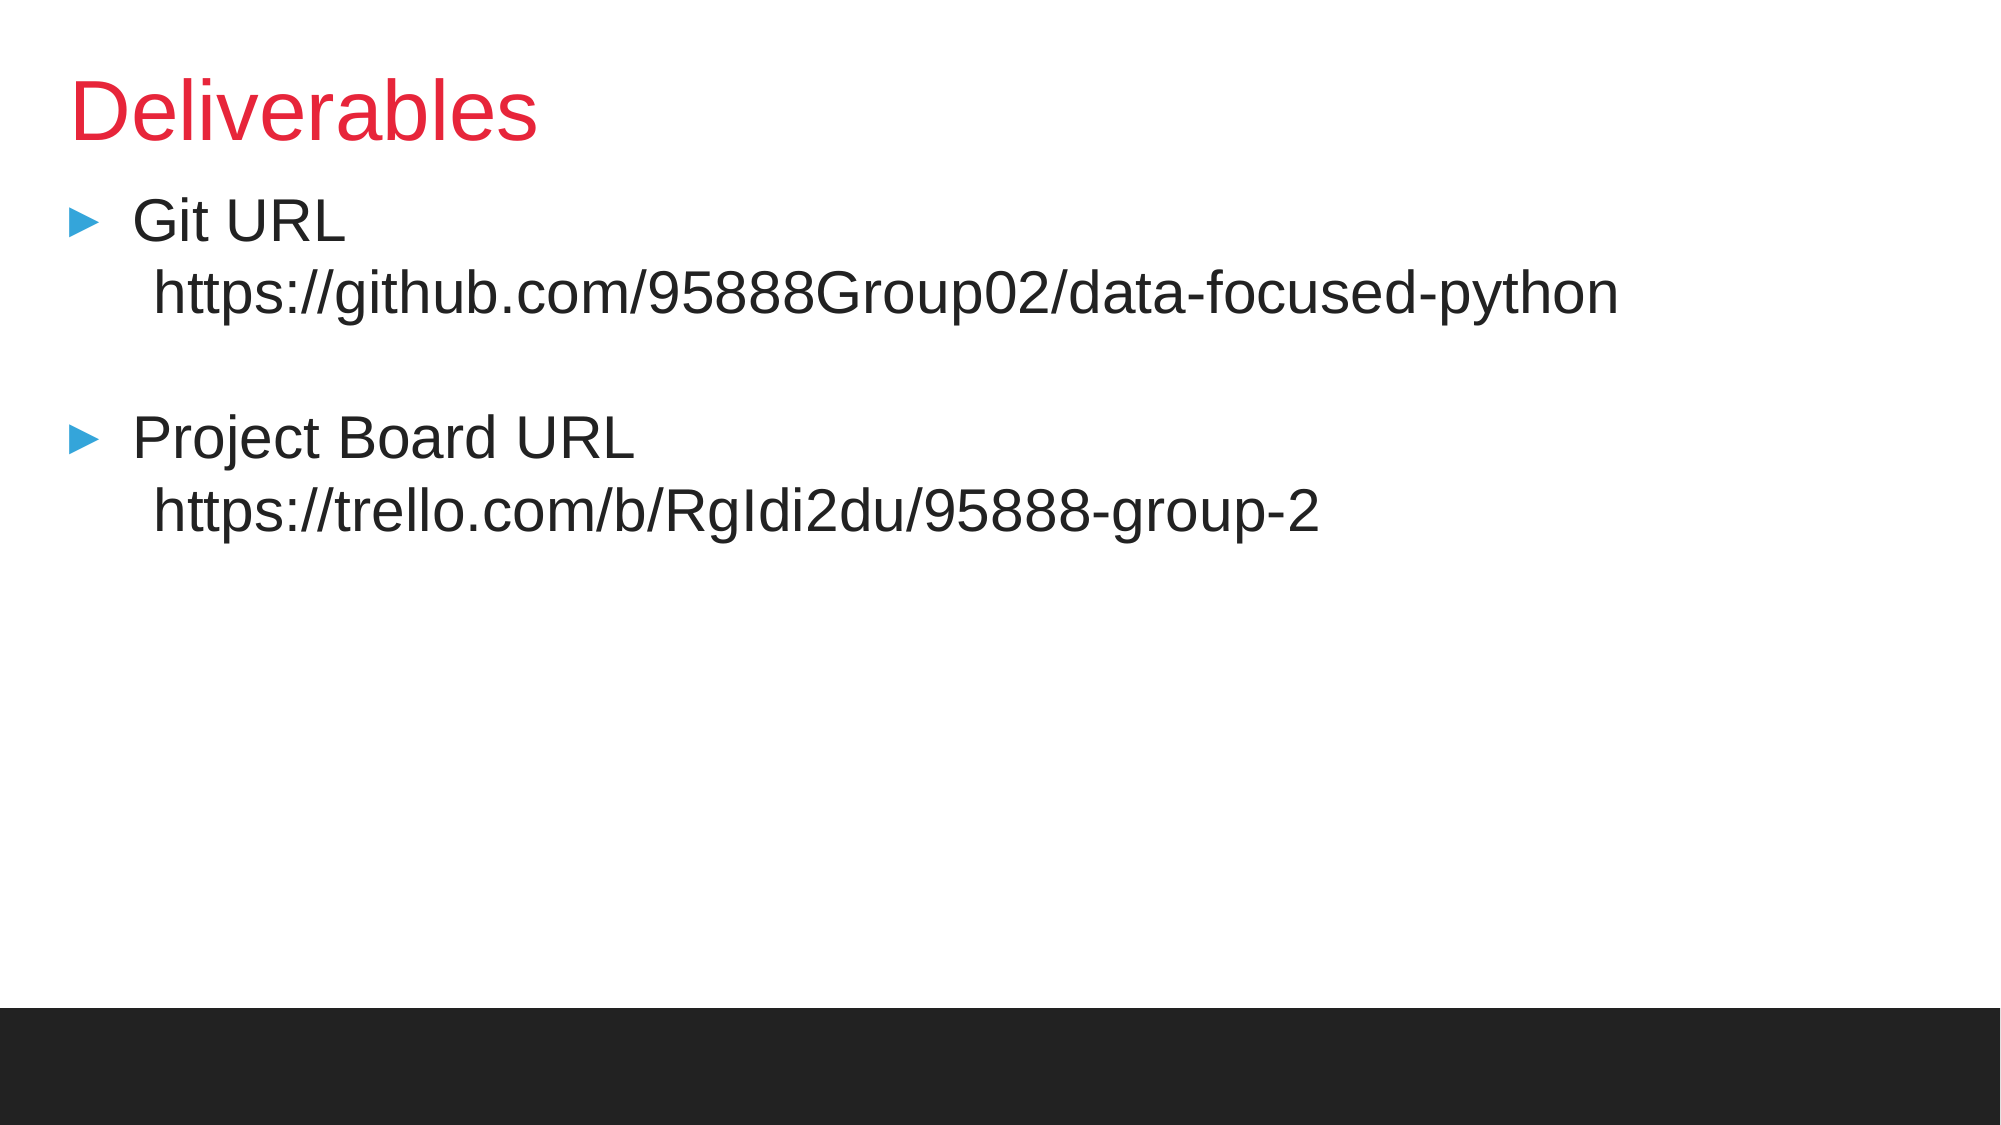

# Deliverables
Git URL
     https://github.com/95888Group02/data-focused-python

Project Board URL
     https://trello.com/b/RgIdi2du/95888-group-2